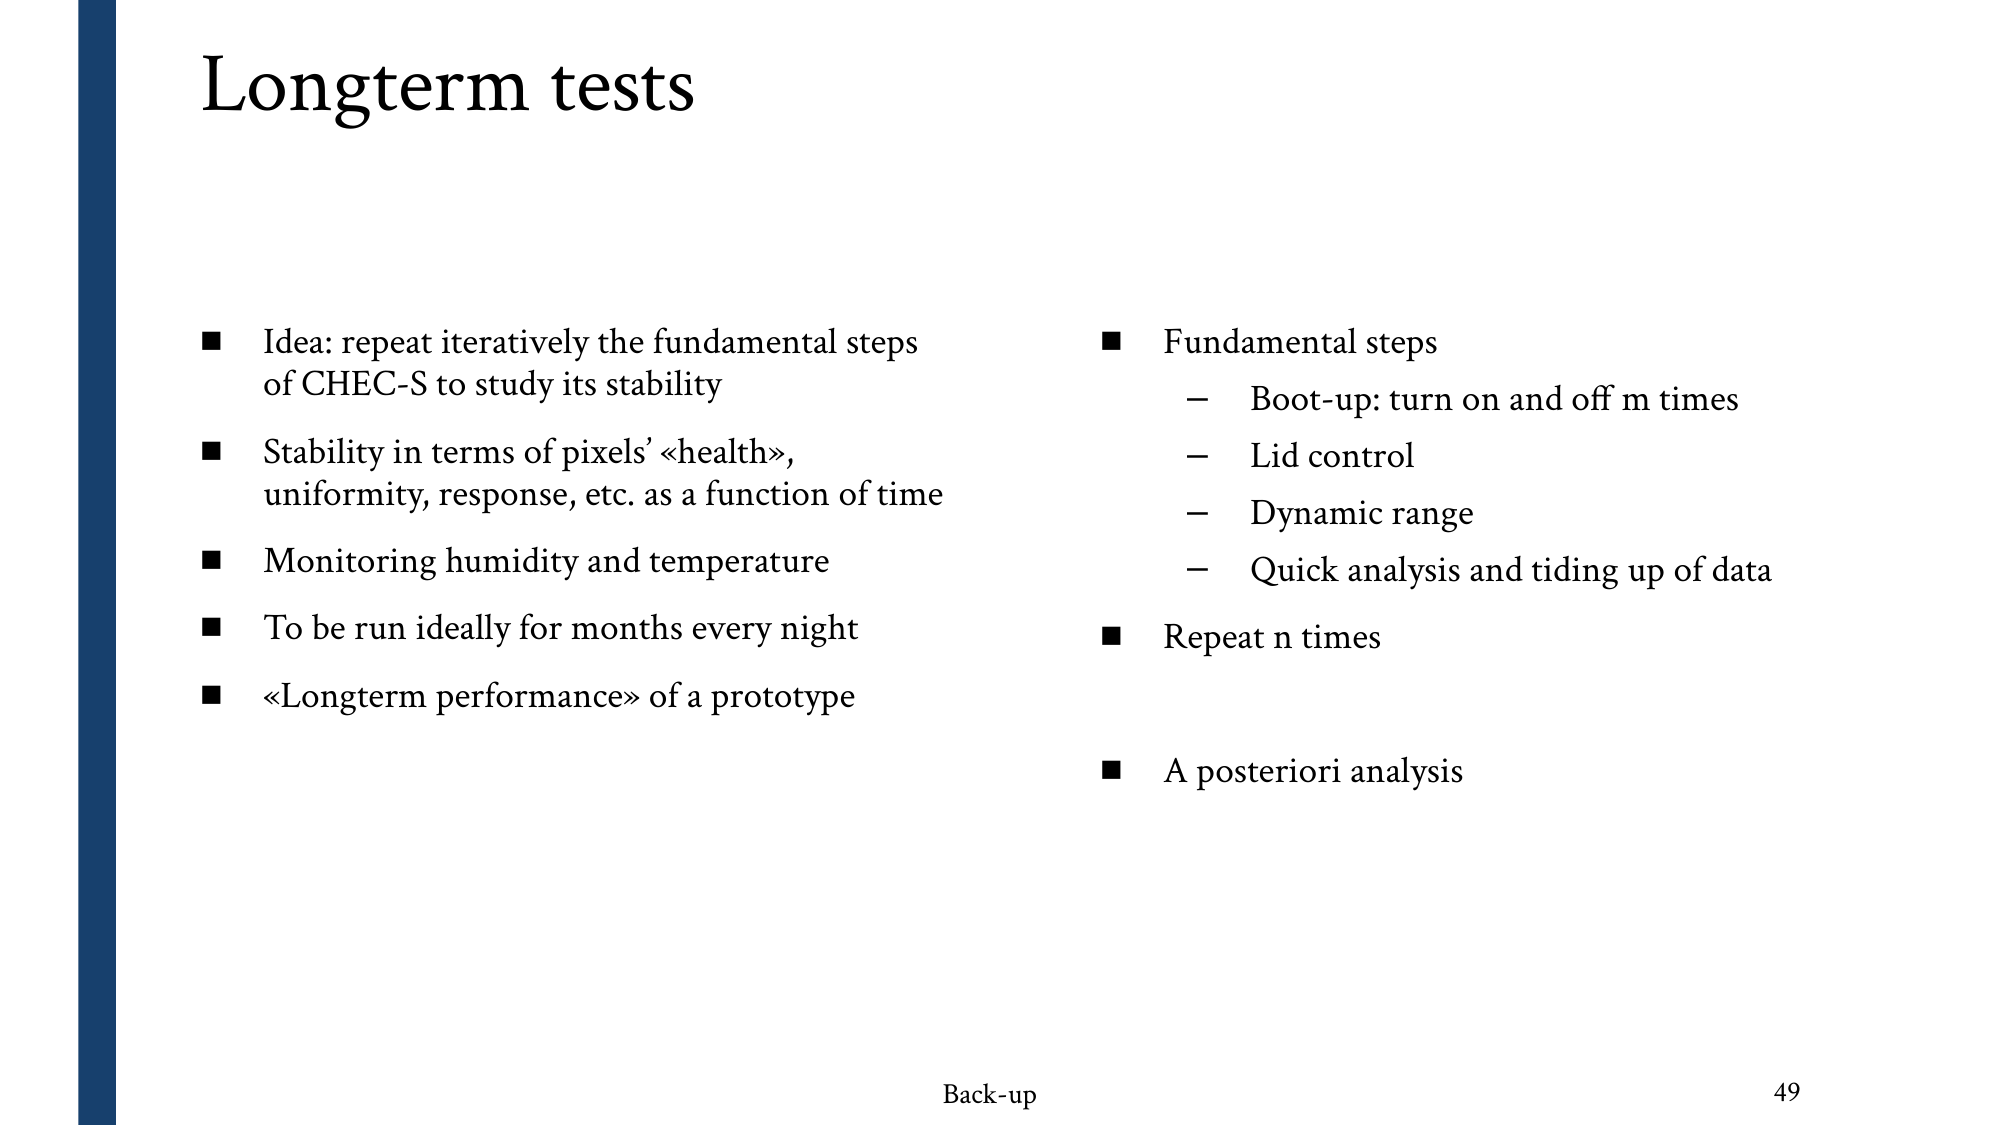

# Longterm tests
Idea: repeat iteratively the fundamental steps of CHEC-S to study its stability
Stability in terms of pixels’ «health», uniformity, response, etc. as a function of time
Monitoring humidity and temperature
To be run ideally for months every night
«Longterm performance» of a prototype
Fundamental steps
Boot-up: turn on and off m times
Lid control
Dynamic range
Quick analysis and tiding up of data
Repeat n times

A posteriori analysis
Back-up
49